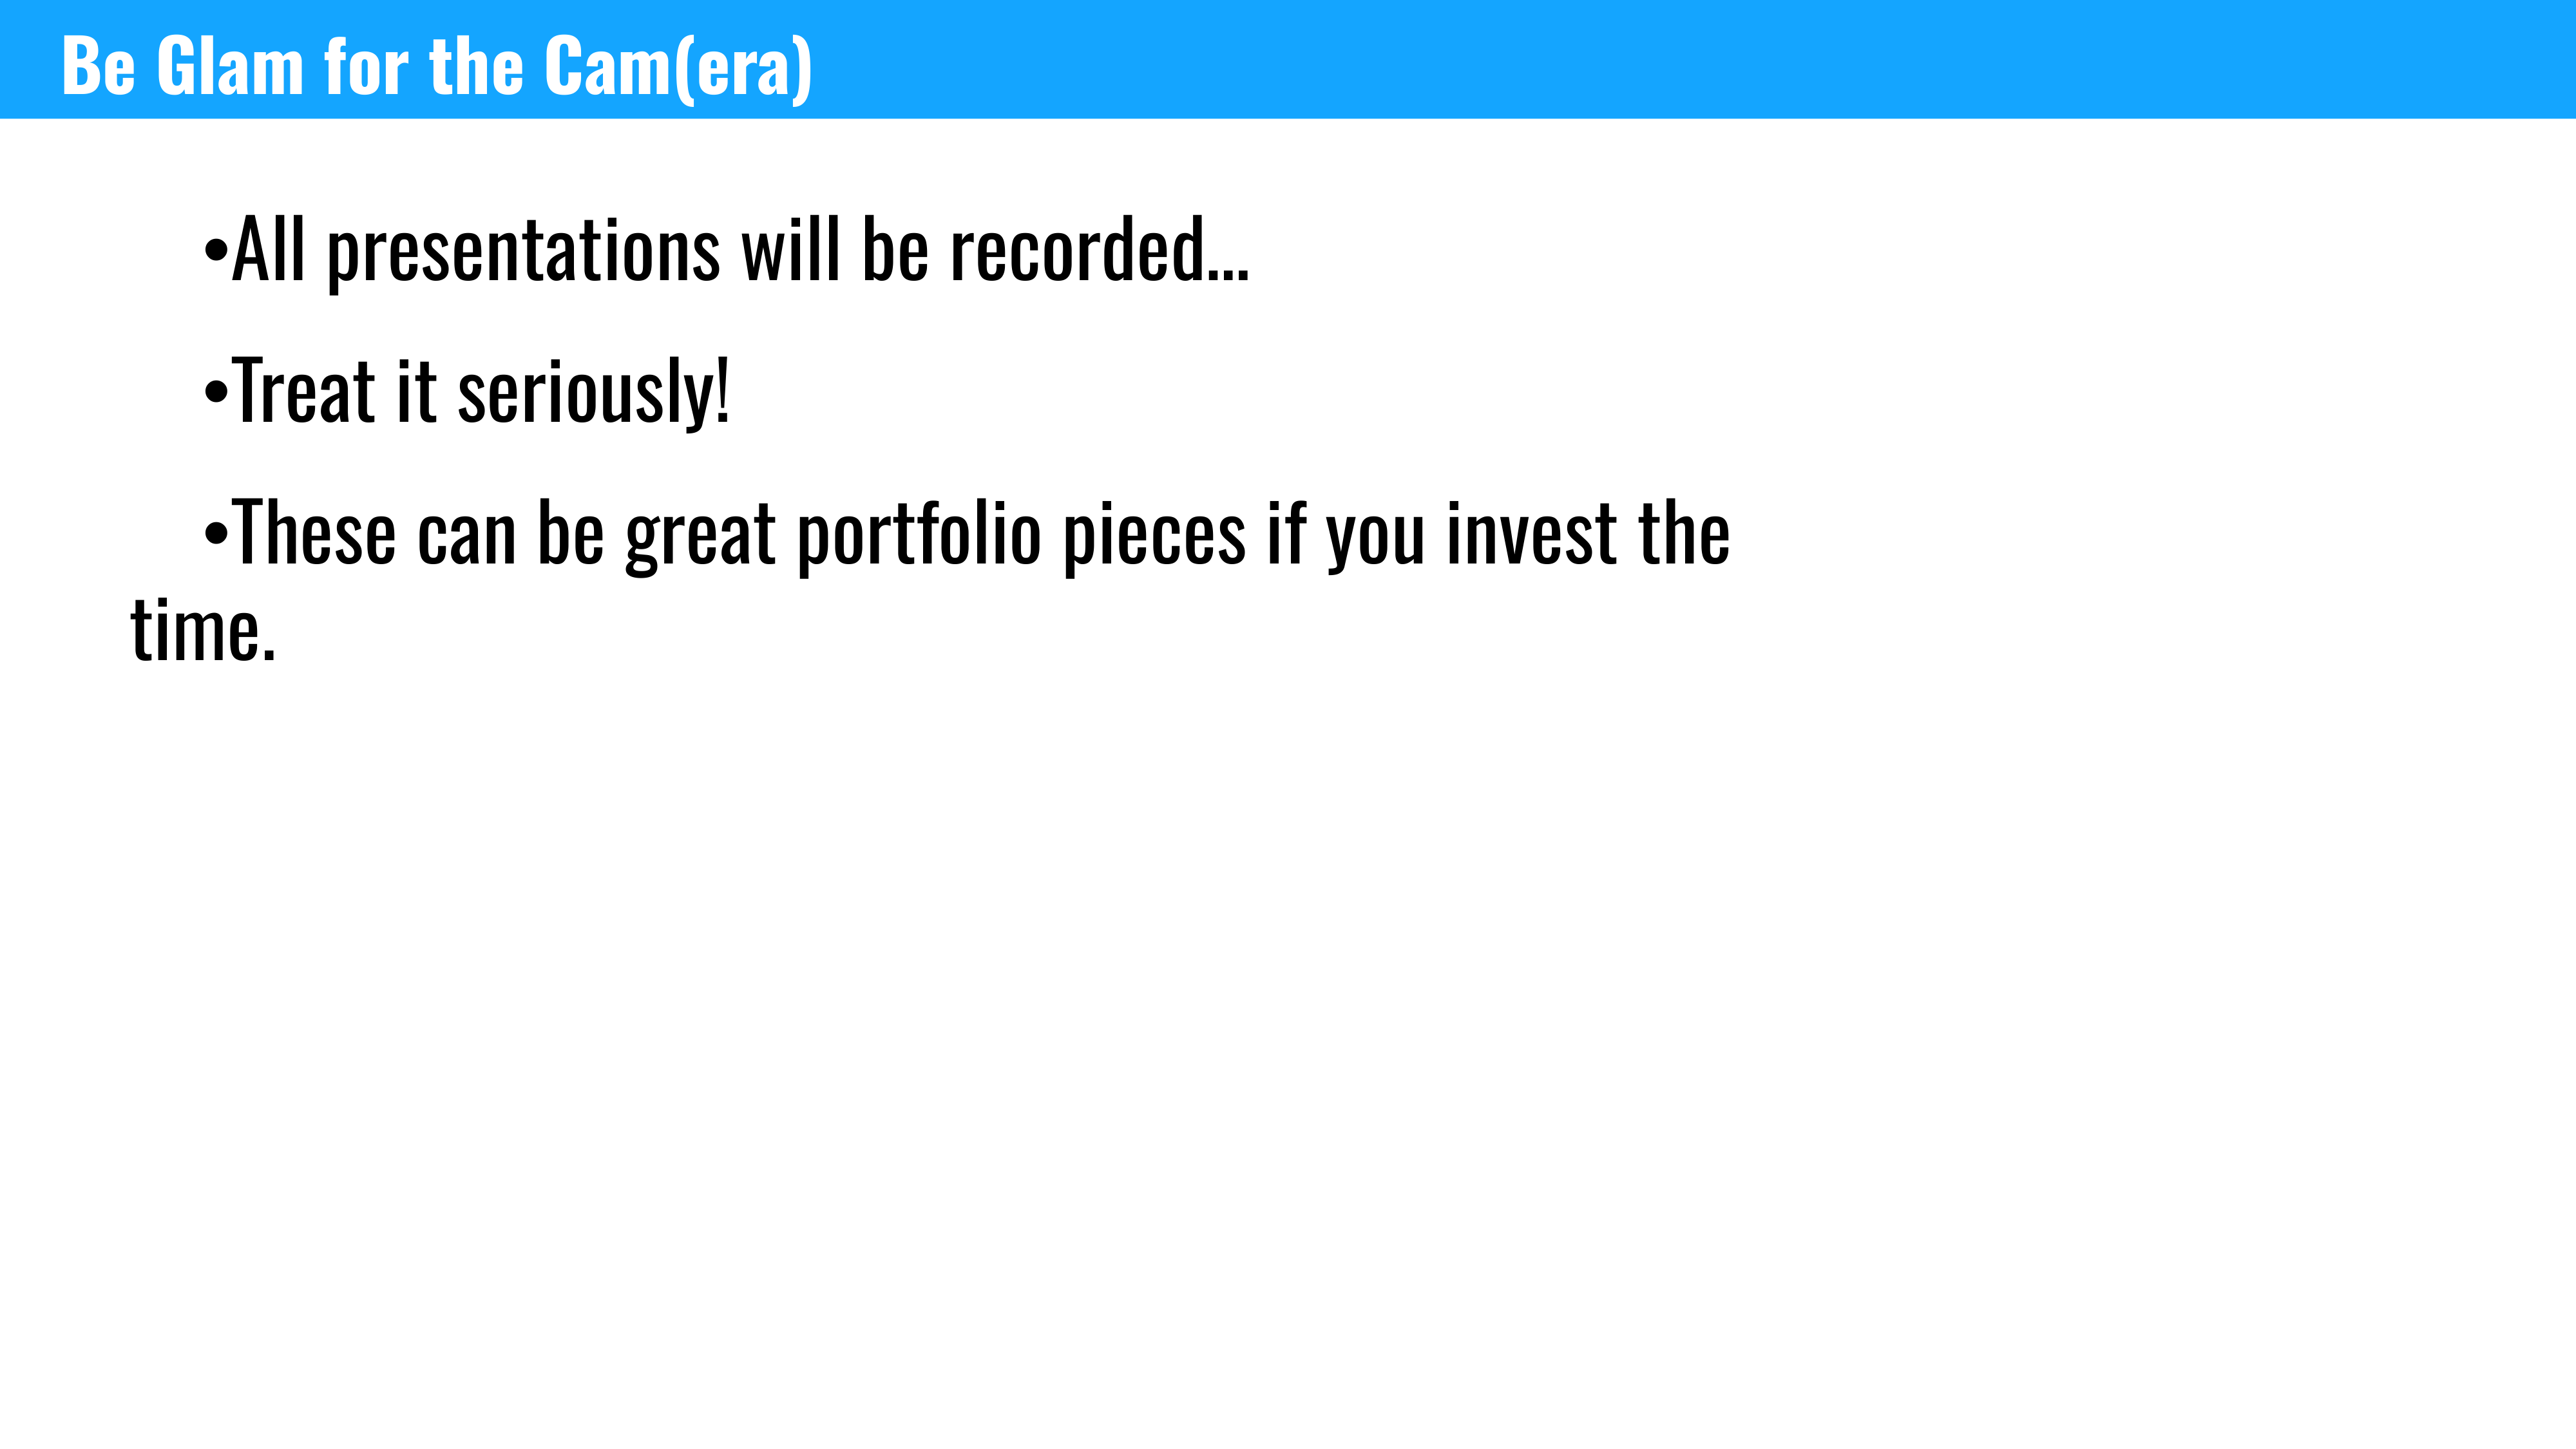

Be Glam for the Cam(era)
All presentations will be recorded…

Treat it seriously!

These can be great portfolio pieces if you invest the time.